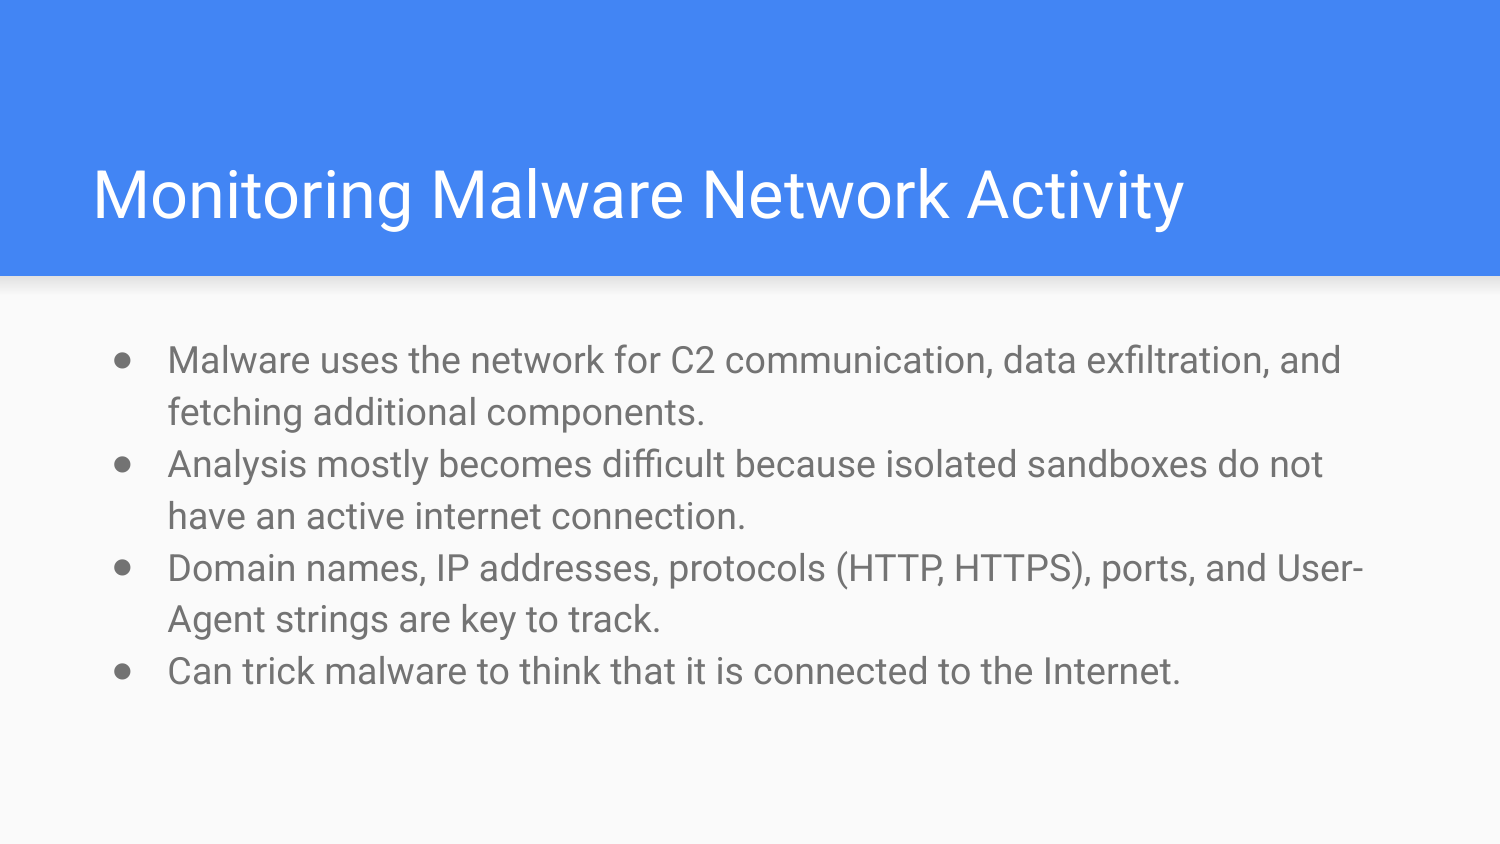

# Monitoring Malware Network Activity
Malware uses the network for C2 communication, data exfiltration, and fetching additional components.
Analysis mostly becomes difficult because isolated sandboxes do not have an active internet connection.
Domain names, IP addresses, protocols (HTTP, HTTPS), ports, and User-Agent strings are key to track.
Can trick malware to think that it is connected to the Internet.